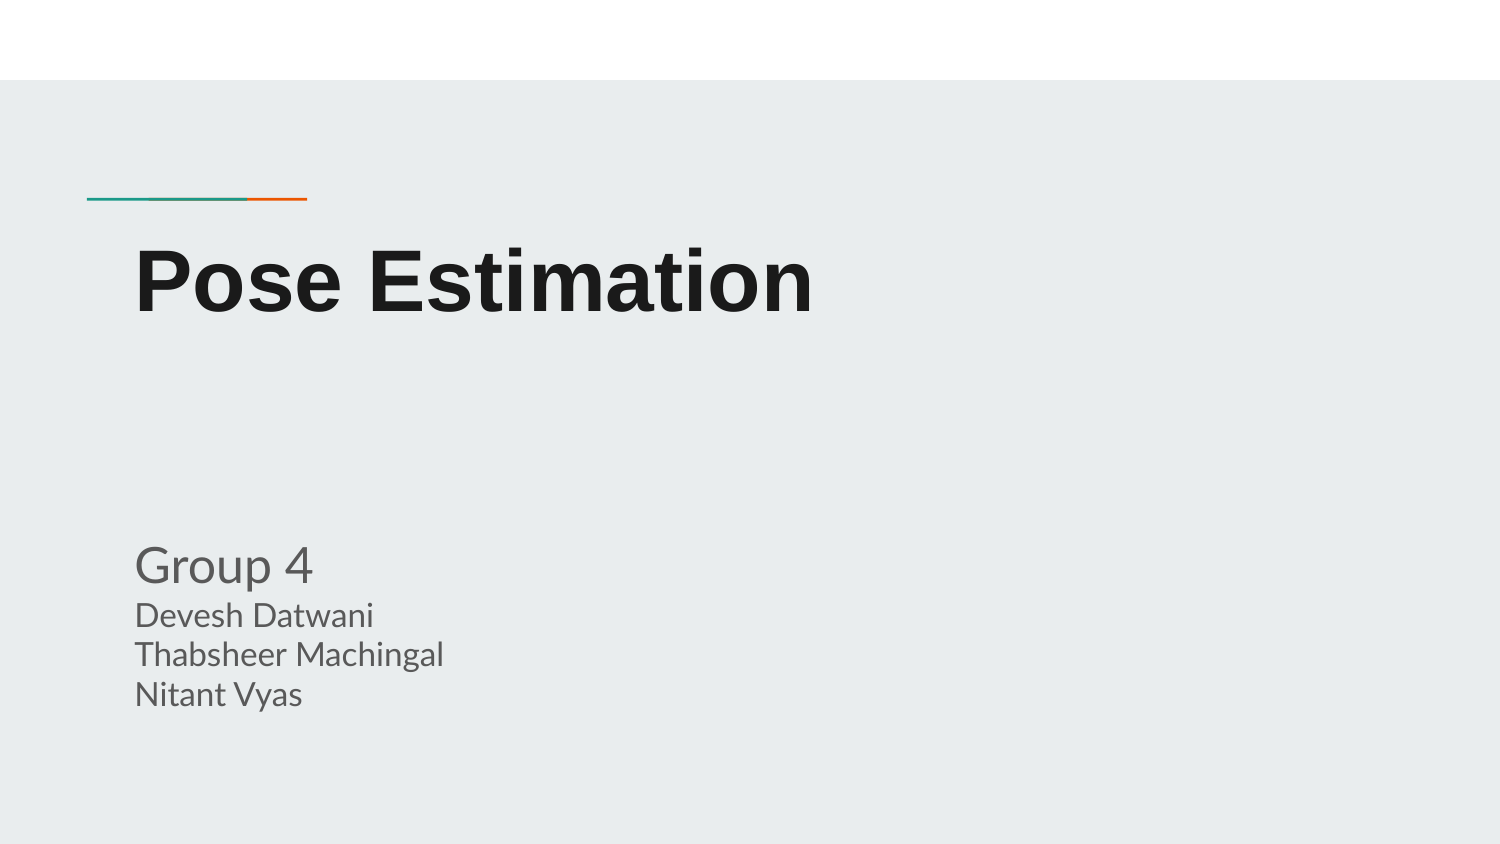

# Pose Estimation
Group 4
Devesh Datwani
Thabsheer Machingal
Nitant Vyas